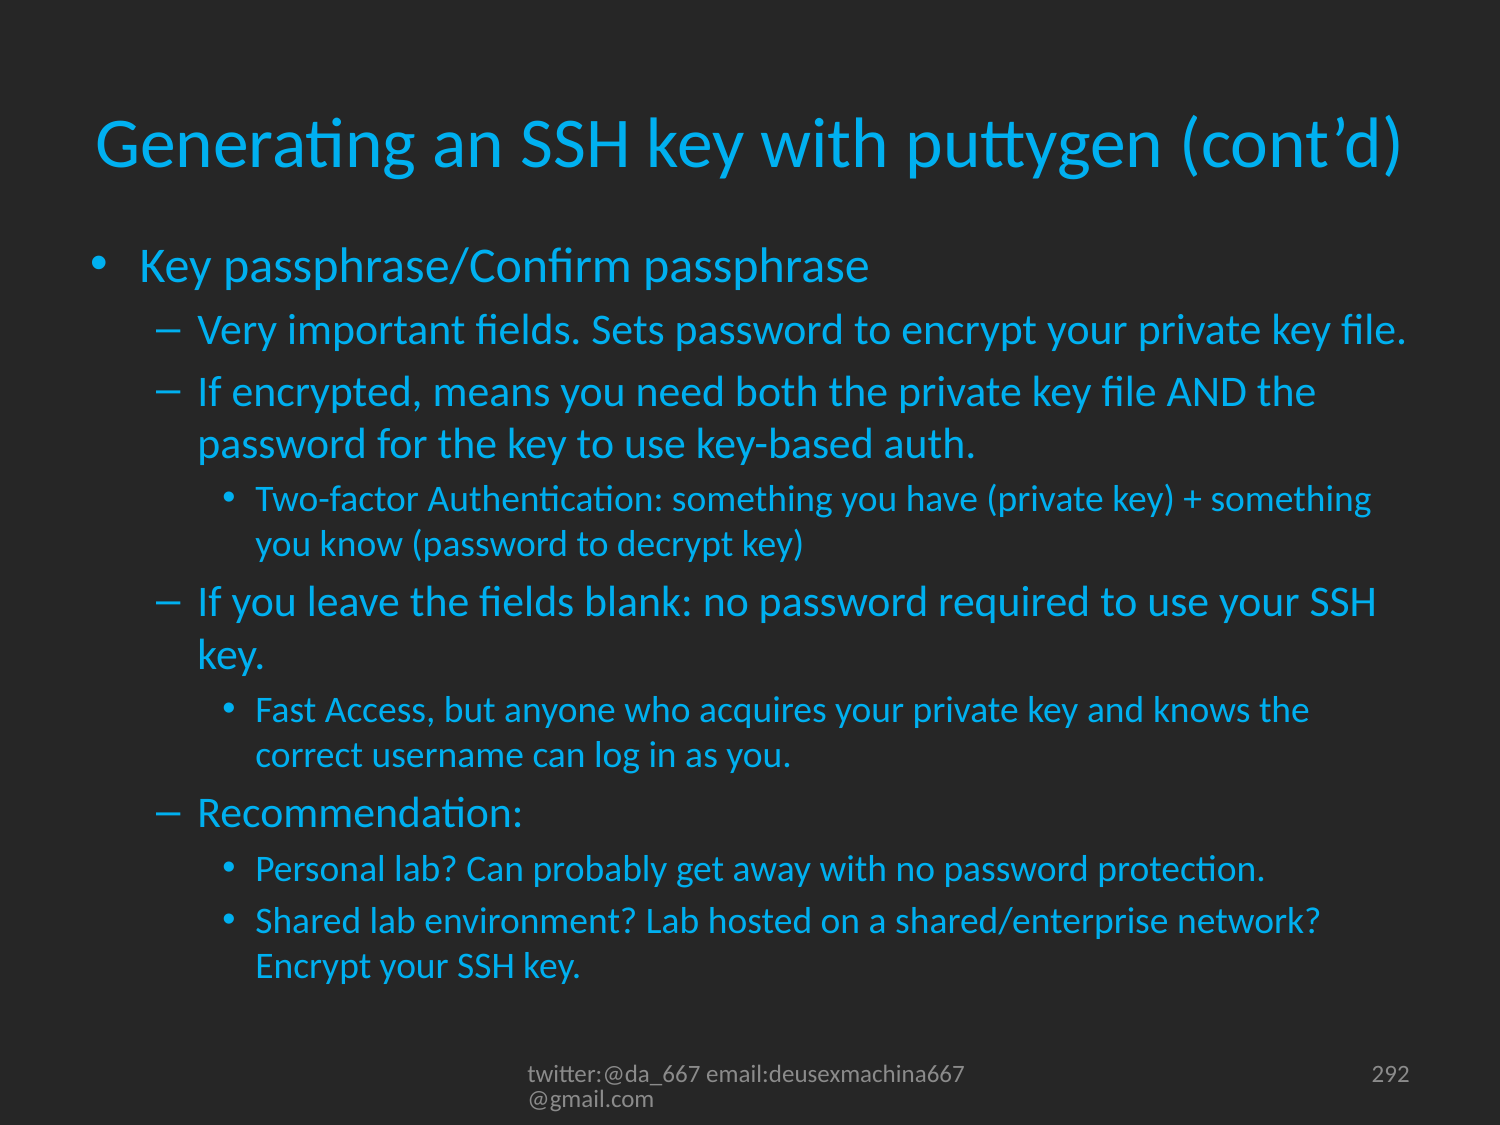

# Generating an SSH key with puttygen (cont’d)
Key passphrase/Confirm passphrase
Very important fields. Sets password to encrypt your private key file.
If encrypted, means you need both the private key file AND the password for the key to use key-based auth.
Two-factor Authentication: something you have (private key) + something you know (password to decrypt key)
If you leave the fields blank: no password required to use your SSH key.
Fast Access, but anyone who acquires your private key and knows the correct username can log in as you.
Recommendation:
Personal lab? Can probably get away with no password protection.
Shared lab environment? Lab hosted on a shared/enterprise network? Encrypt your SSH key.

twitter:@da_667 email:deusexmachina667@gmail.com
292